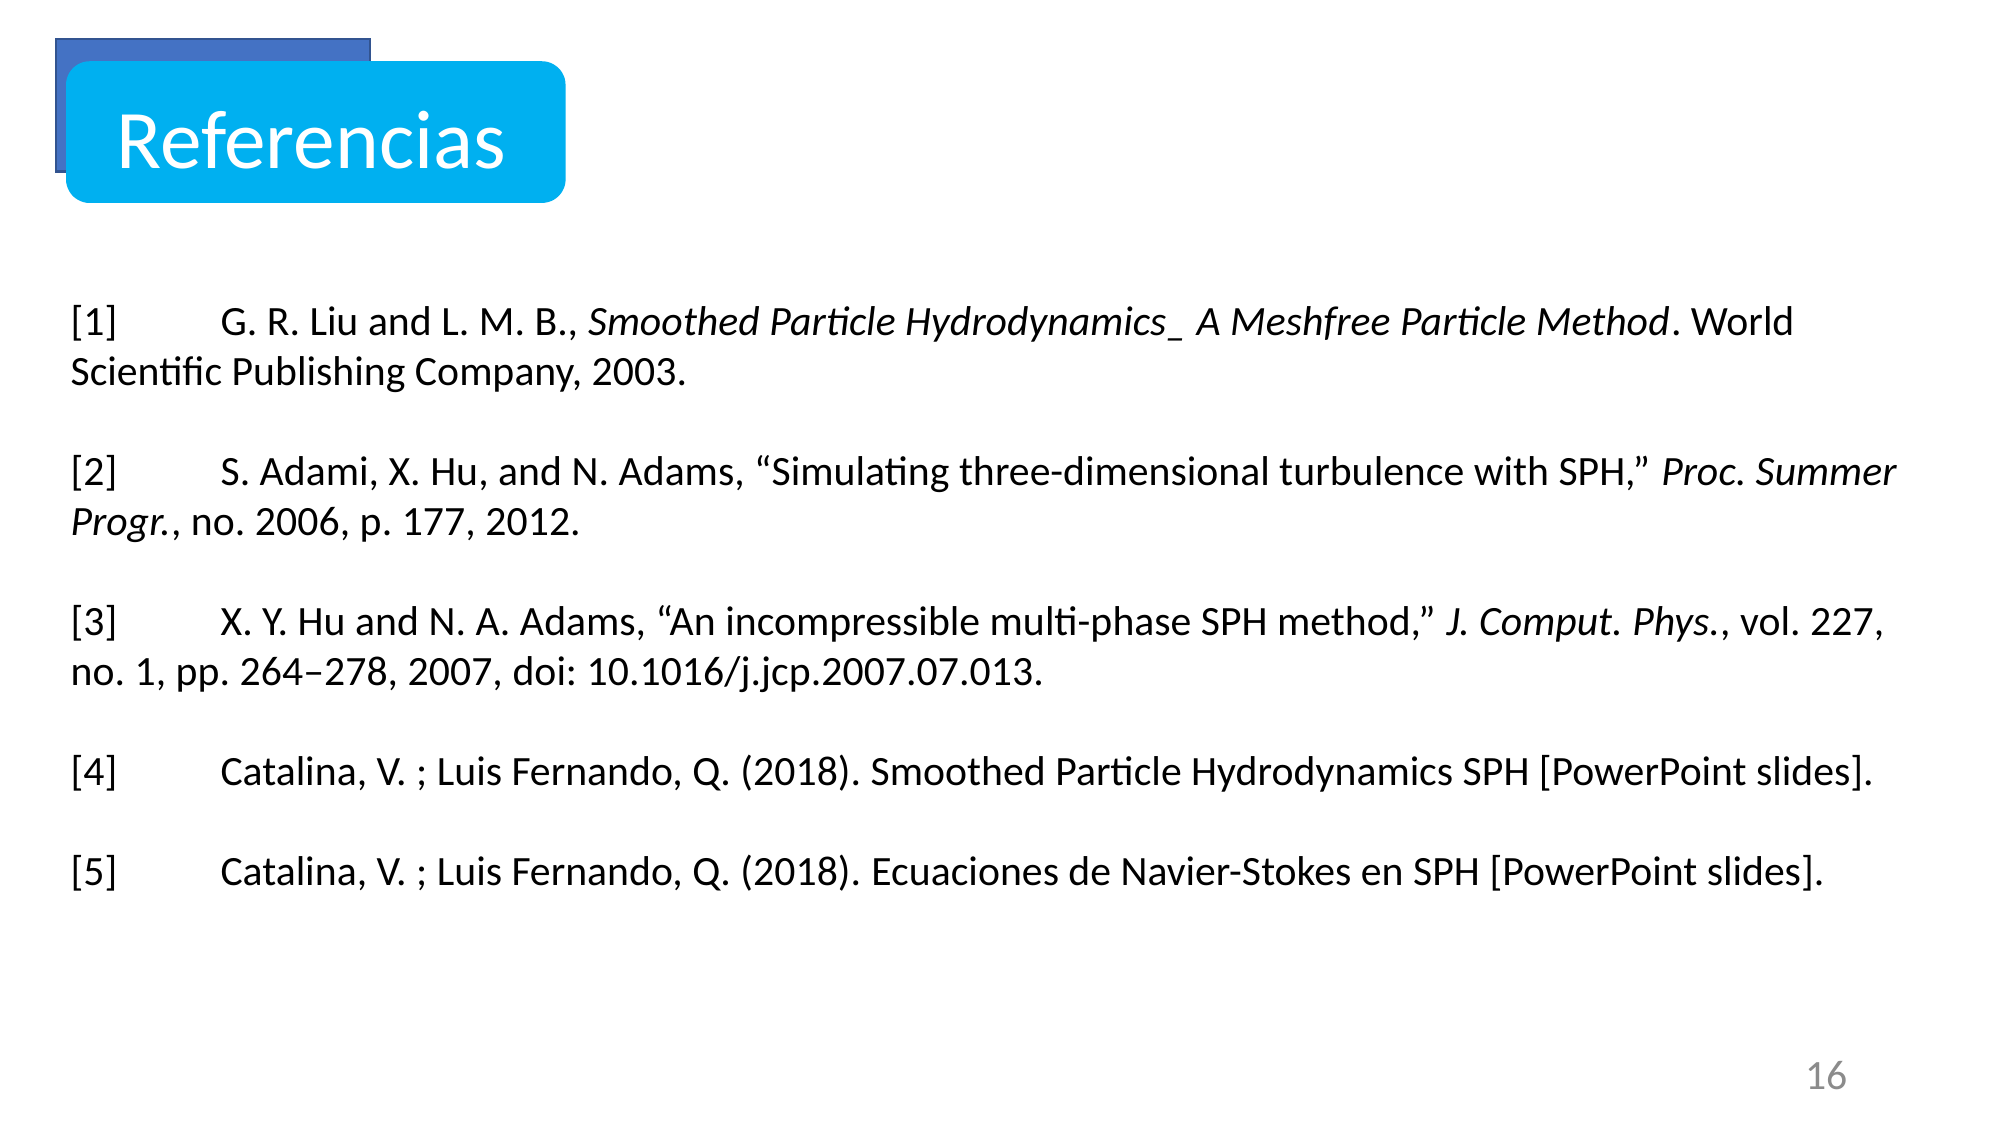

Referencias
[1]	G. R. Liu and L. M. B., Smoothed Particle Hydrodynamics_ A Meshfree Particle Method. World Scientific Publishing Company, 2003.

[2]	S. Adami, X. Hu, and N. Adams, “Simulating three-dimensional turbulence with SPH,” Proc. Summer Progr., no. 2006, p. 177, 2012.

[3]	X. Y. Hu and N. A. Adams, “An incompressible multi-phase SPH method,” J. Comput. Phys., vol. 227, no. 1, pp. 264–278, 2007, doi: 10.1016/j.jcp.2007.07.013.

[4]	Catalina, V. ; Luis Fernando, Q. (2018). Smoothed Particle Hydrodynamics SPH [PowerPoint slides].

[5]	Catalina, V. ; Luis Fernando, Q. (2018). Ecuaciones de Navier-Stokes en SPH [PowerPoint slides].

16